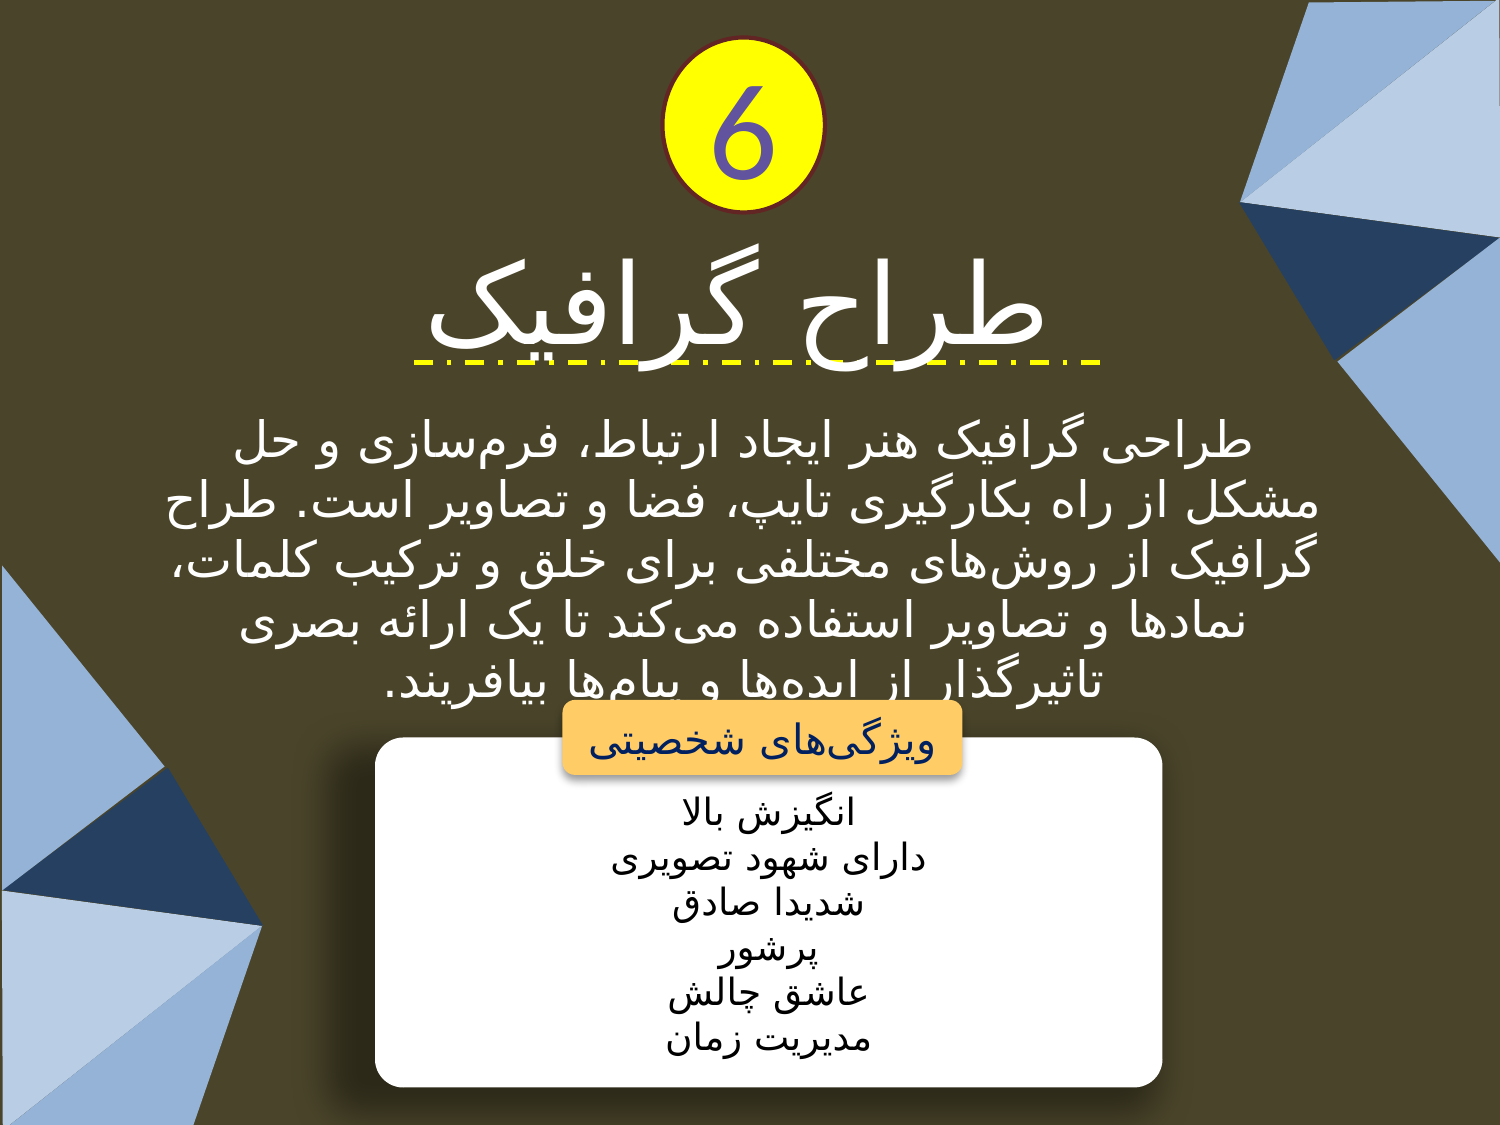

6
طراح گرافیک
طراحی گرافیک هنر ایجاد ارتباط، فرم‌سازی و حل مشکل از راه بکارگیری تایپ، فضا و تصاویر است. طراح گرافیک از روش‌های مختلفی برای خلق و ترکیب کلمات، نمادها و تصاویر استفاده می‌کند تا یک ارائه بصری تاثیرگذار از ایده‌ها و پیام‌ها بیافریند.

ویژگی‌های شخصیتی

انگیزش بالا
دارای شهود تصویری
شدیدا صادق
پرشور
عاشق چالش
مدیریت زمان